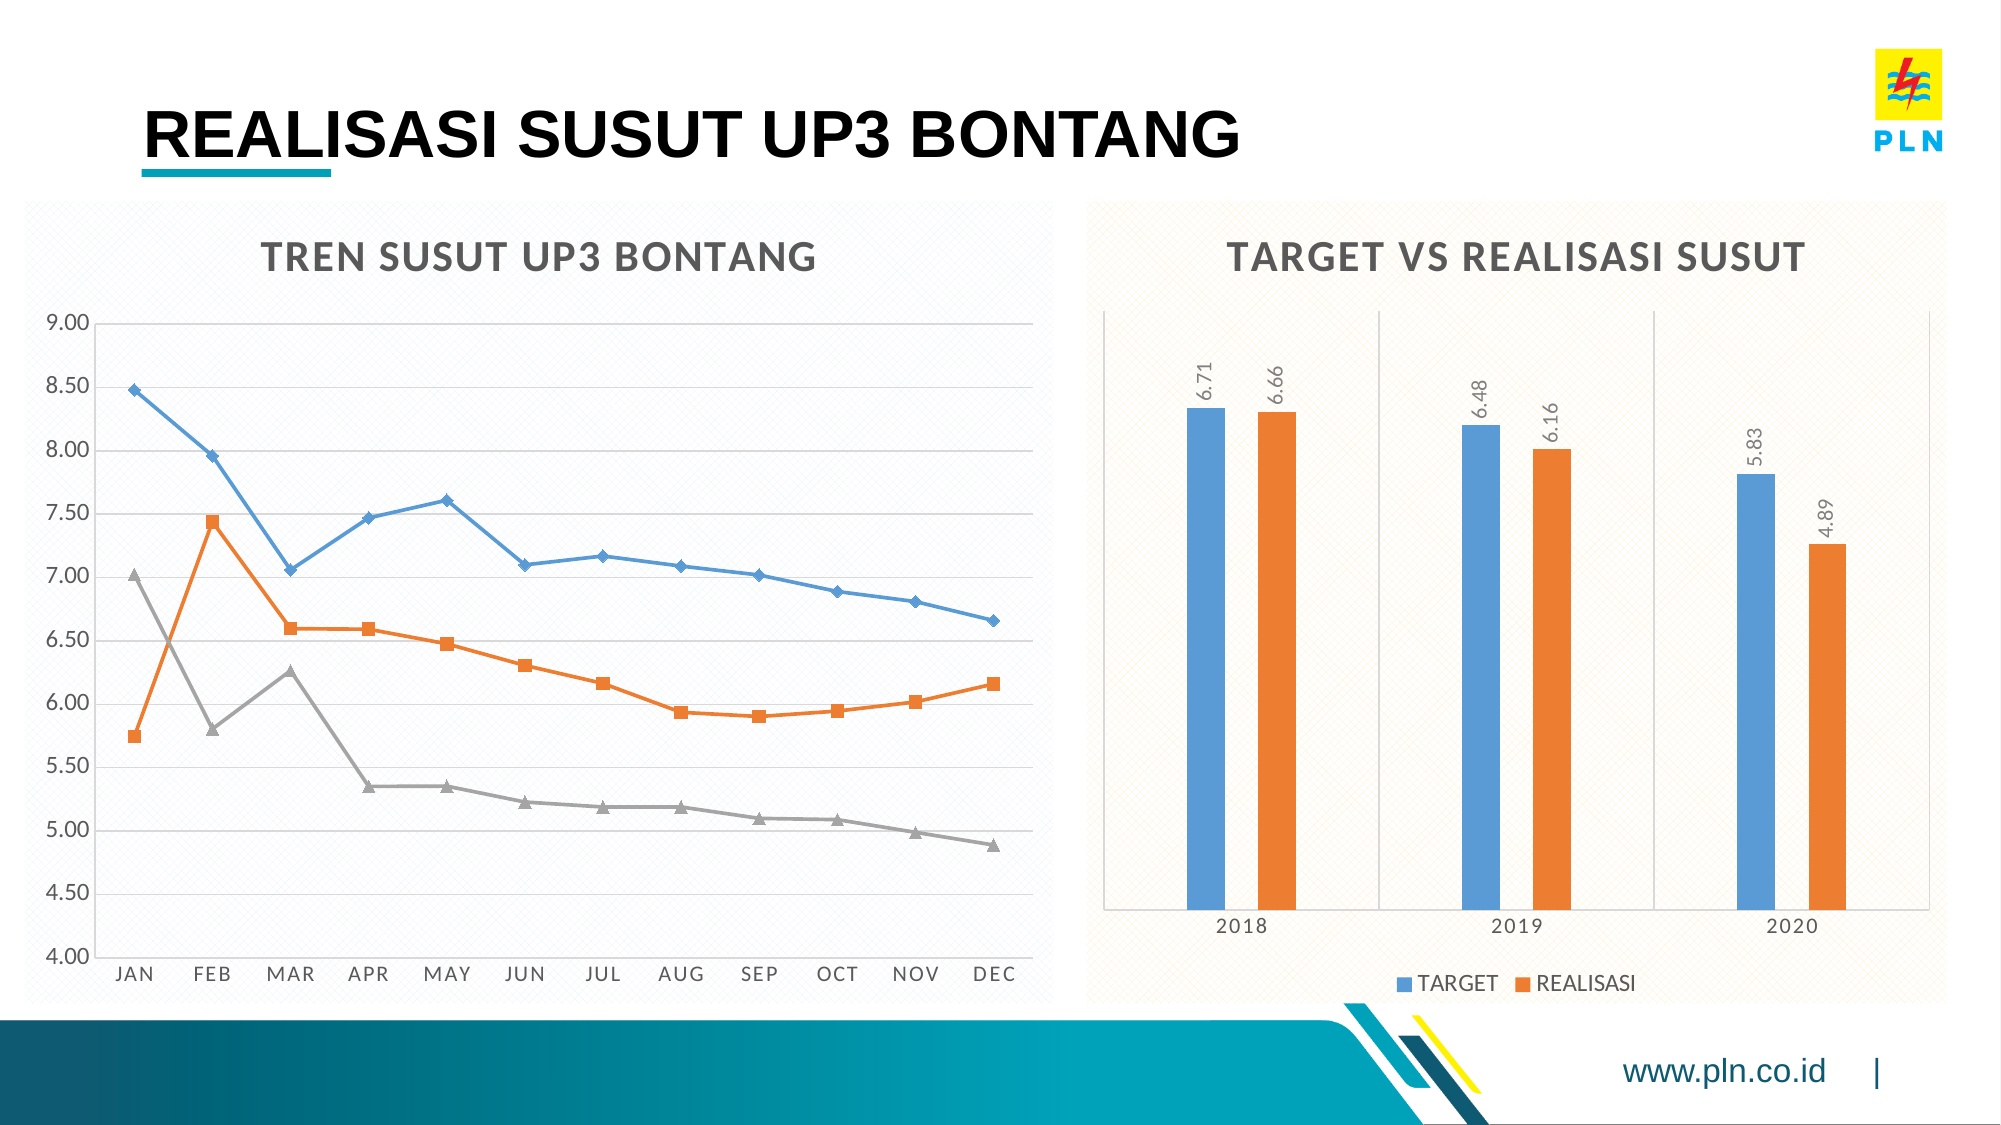

# REALISASI SUSUT UP3 BONTANG

### Chart: TARGET VS REALISASI SUSUT

| Category | TARGET | REALISASI |
|---|---|---|
| 2018 | 6.71 | 6.66 |
| 2019 | 6.48 | 6.16 |
| 2020 | 5.83 | 4.89 |

### Chart: TREN SUSUT UP3 BONTANG

| Category | 2018 | 2019 | 2020 |
|---|---|---|---|
| JAN | 8.48 | 5.7439734840179435 | 7.02482448633448 |
| FEB | 7.96 | 7.4397980657408675 | 5.80497064018882 |
| MAR | 7.06 | 6.596318662205229 | 6.265402664725809 |
| APR | 7.47 | 6.591827276008934 | 5.351724023802848 |
| MAY | 7.61 | 6.476745988208749 | 5.354005816454515 |
| JUN | 7.1 | 6.306018967272864 | 5.228828469989745 |
| JUL | 7.17 | 6.16424704847935 | 5.19 |
| AUG | 7.09 | 5.936347585214237 | 5.19 |
| SEP | 7.02 | 5.903400387480824 | 5.1 |
| OCT | 6.89 | 5.946147224672379 | 5.09 |
| NOV | 6.81 | 6.018185587535104 | 4.99 |
| DEC | 6.66 | 6.16 | 4.89 |